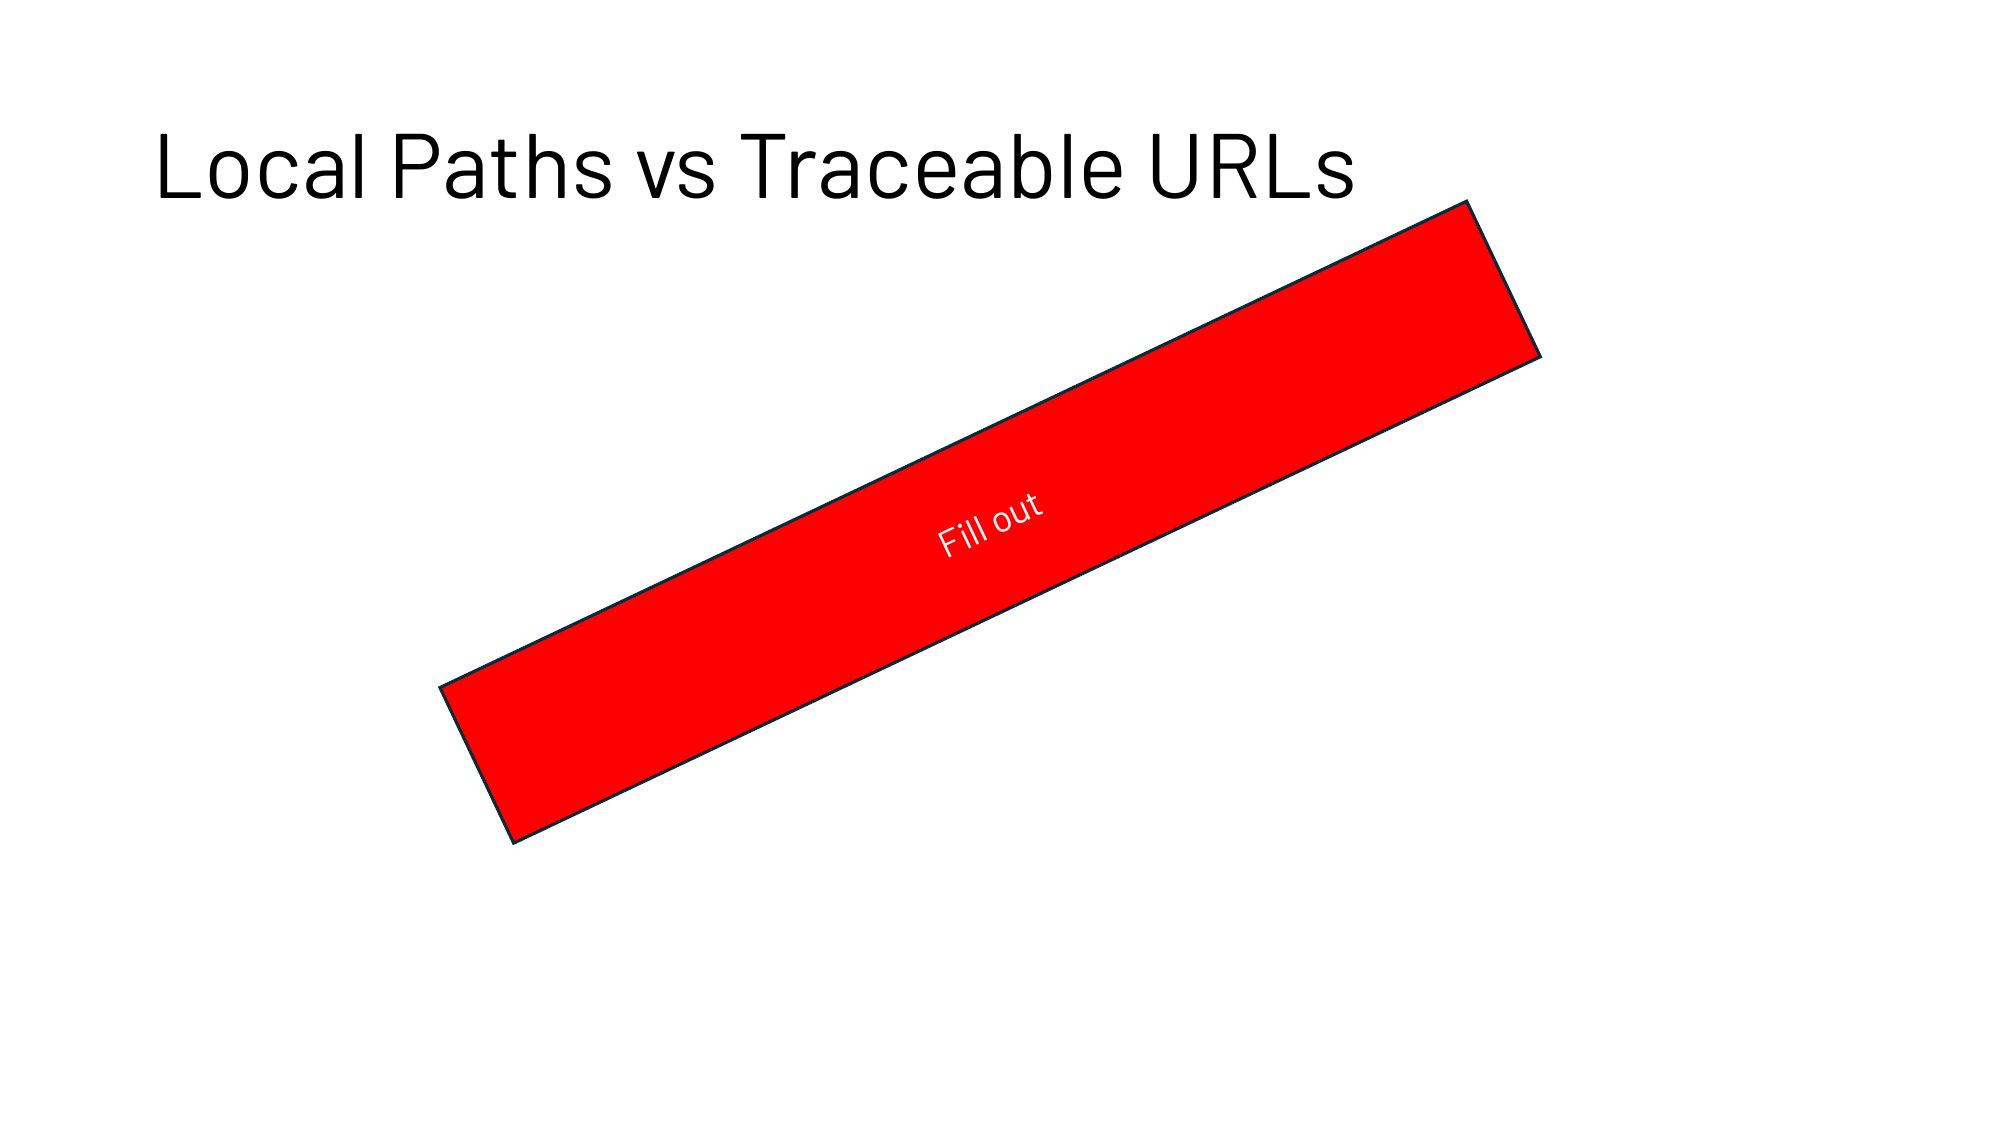

# Local Paths vs Traceable URLs

Fill out